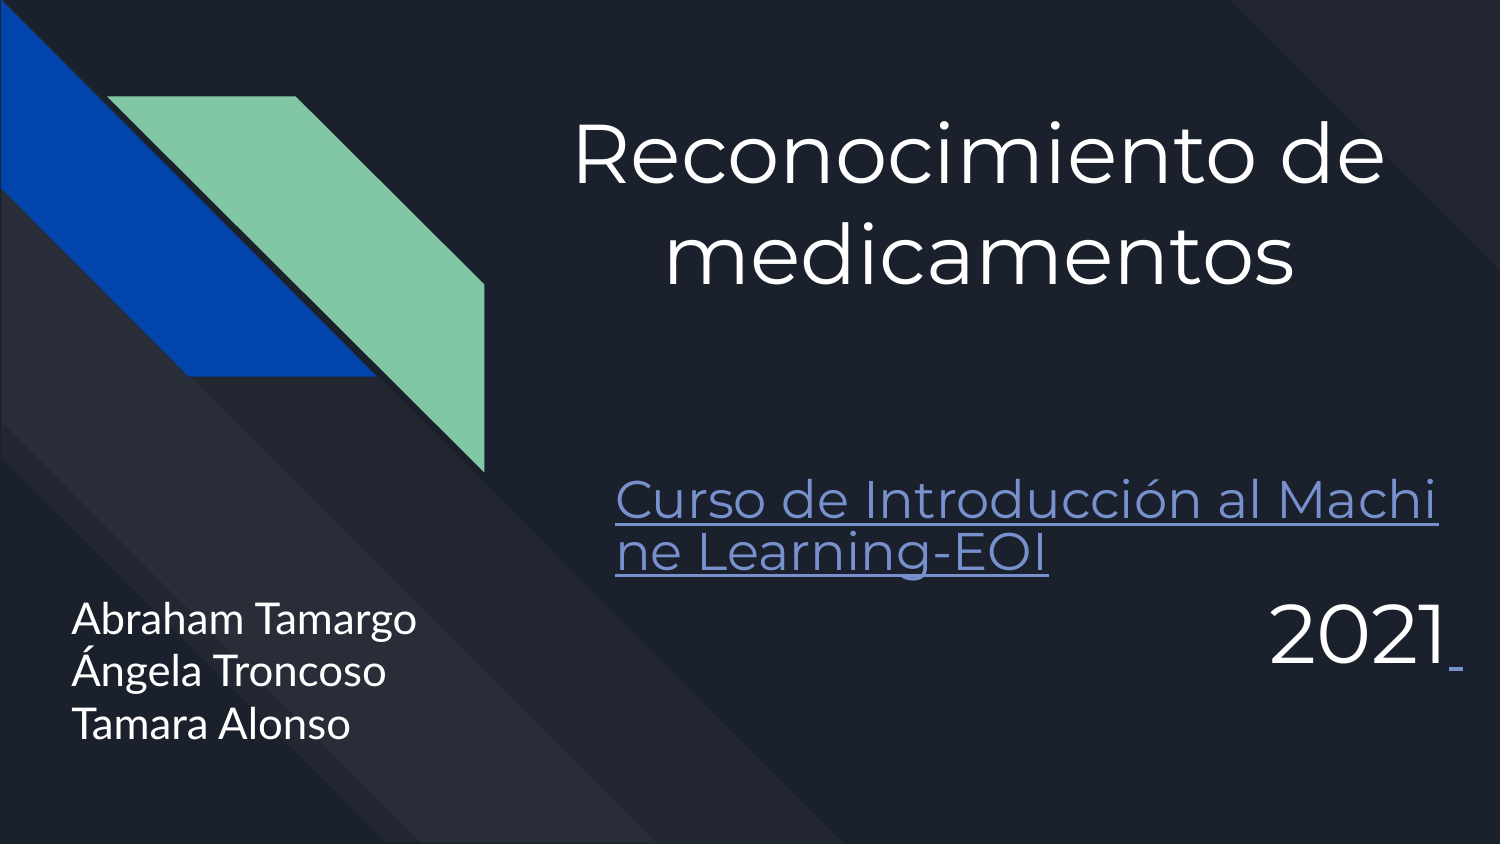

# Reconocimiento de medicamentos
Curso de Introducción al Machine Learning-EOI
2021
Abraham Tamargo
Ángela Troncoso
Tamara Alonso